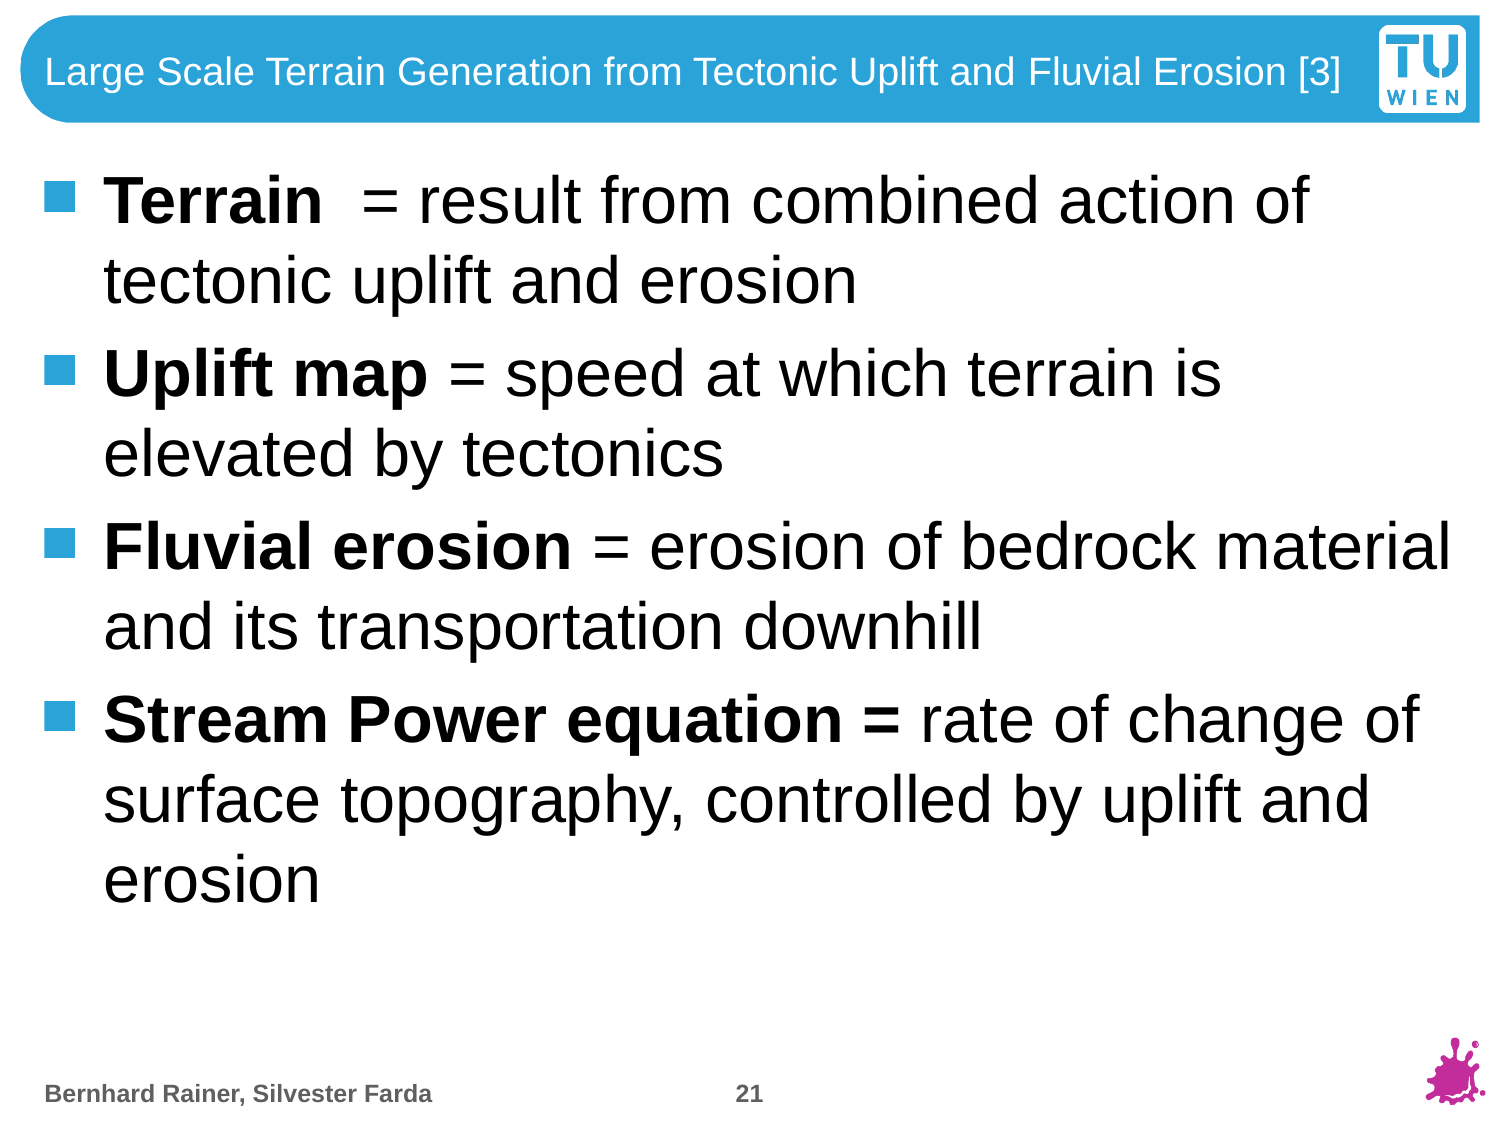

# Large Scale Terrain Generation from Tectonic Uplift and Fluvial Erosion [3]
Terrain  = result from combined action of tectonic uplift and erosion
Uplift map = speed at which terrain is elevated by tectonics
Fluvial erosion = erosion of bedrock material and its transportation downhill
Stream Power equation = rate of change of surface topography, controlled by uplift and erosion
21
Bernhard Rainer, Silvester Farda